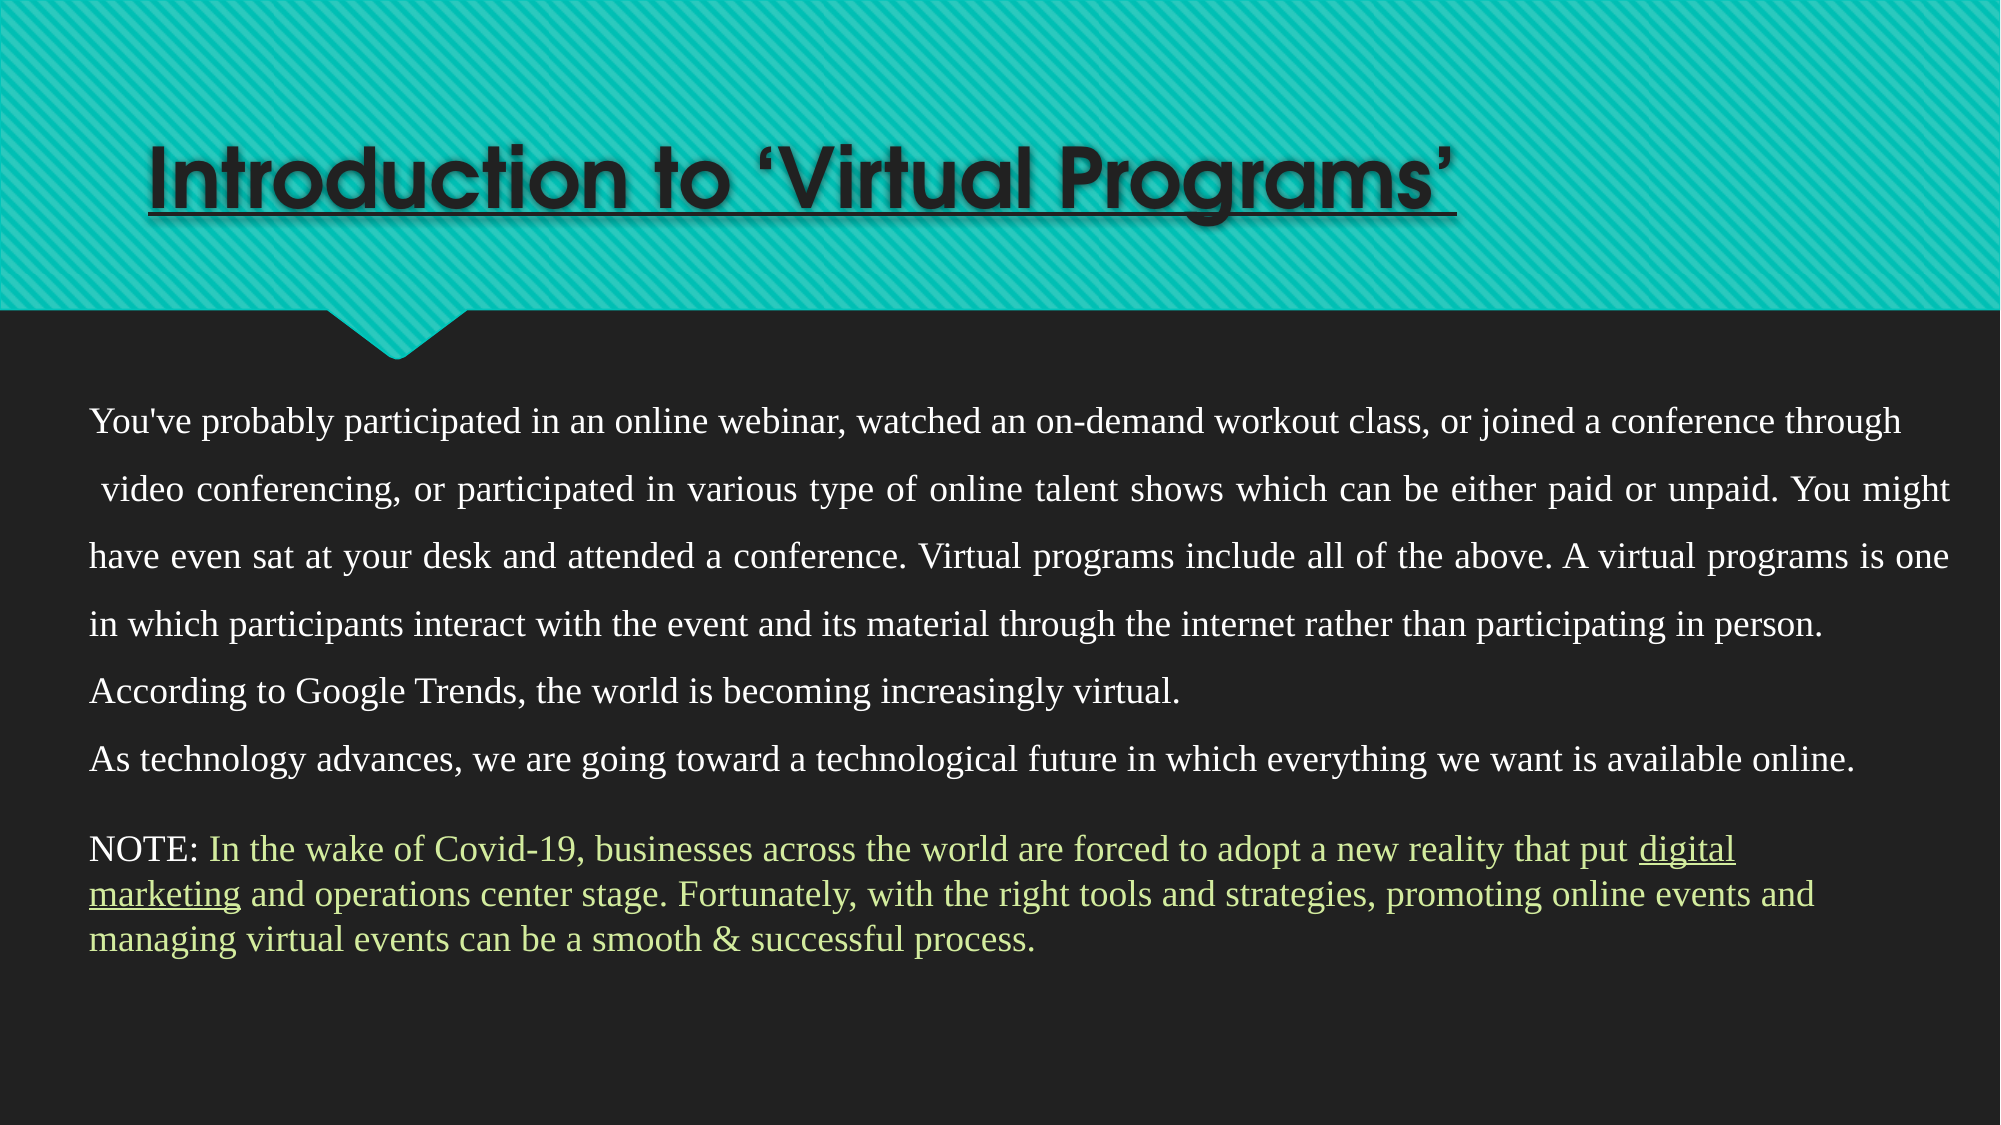

# Introduction to ‘Virtual Programs’
You've probably participated in an online webinar, watched an on-demand workout class, or joined a conference through
 video conferencing, or participated in various type of online talent shows which can be either paid or unpaid. You might have even sat at your desk and attended a conference. Virtual programs include all of the above. A virtual programs is one in which participants interact with the event and its material through the internet rather than participating in person.
According to Google Trends, the world is becoming increasingly virtual.
As technology advances, we are going toward a technological future in which everything we want is available online.

NOTE: In the wake of Covid-19, businesses across the world are forced to adopt a new reality that put digital marketing and operations center stage. Fortunately, with the right tools and strategies, promoting online events and managing virtual events can be a smooth & successful process.